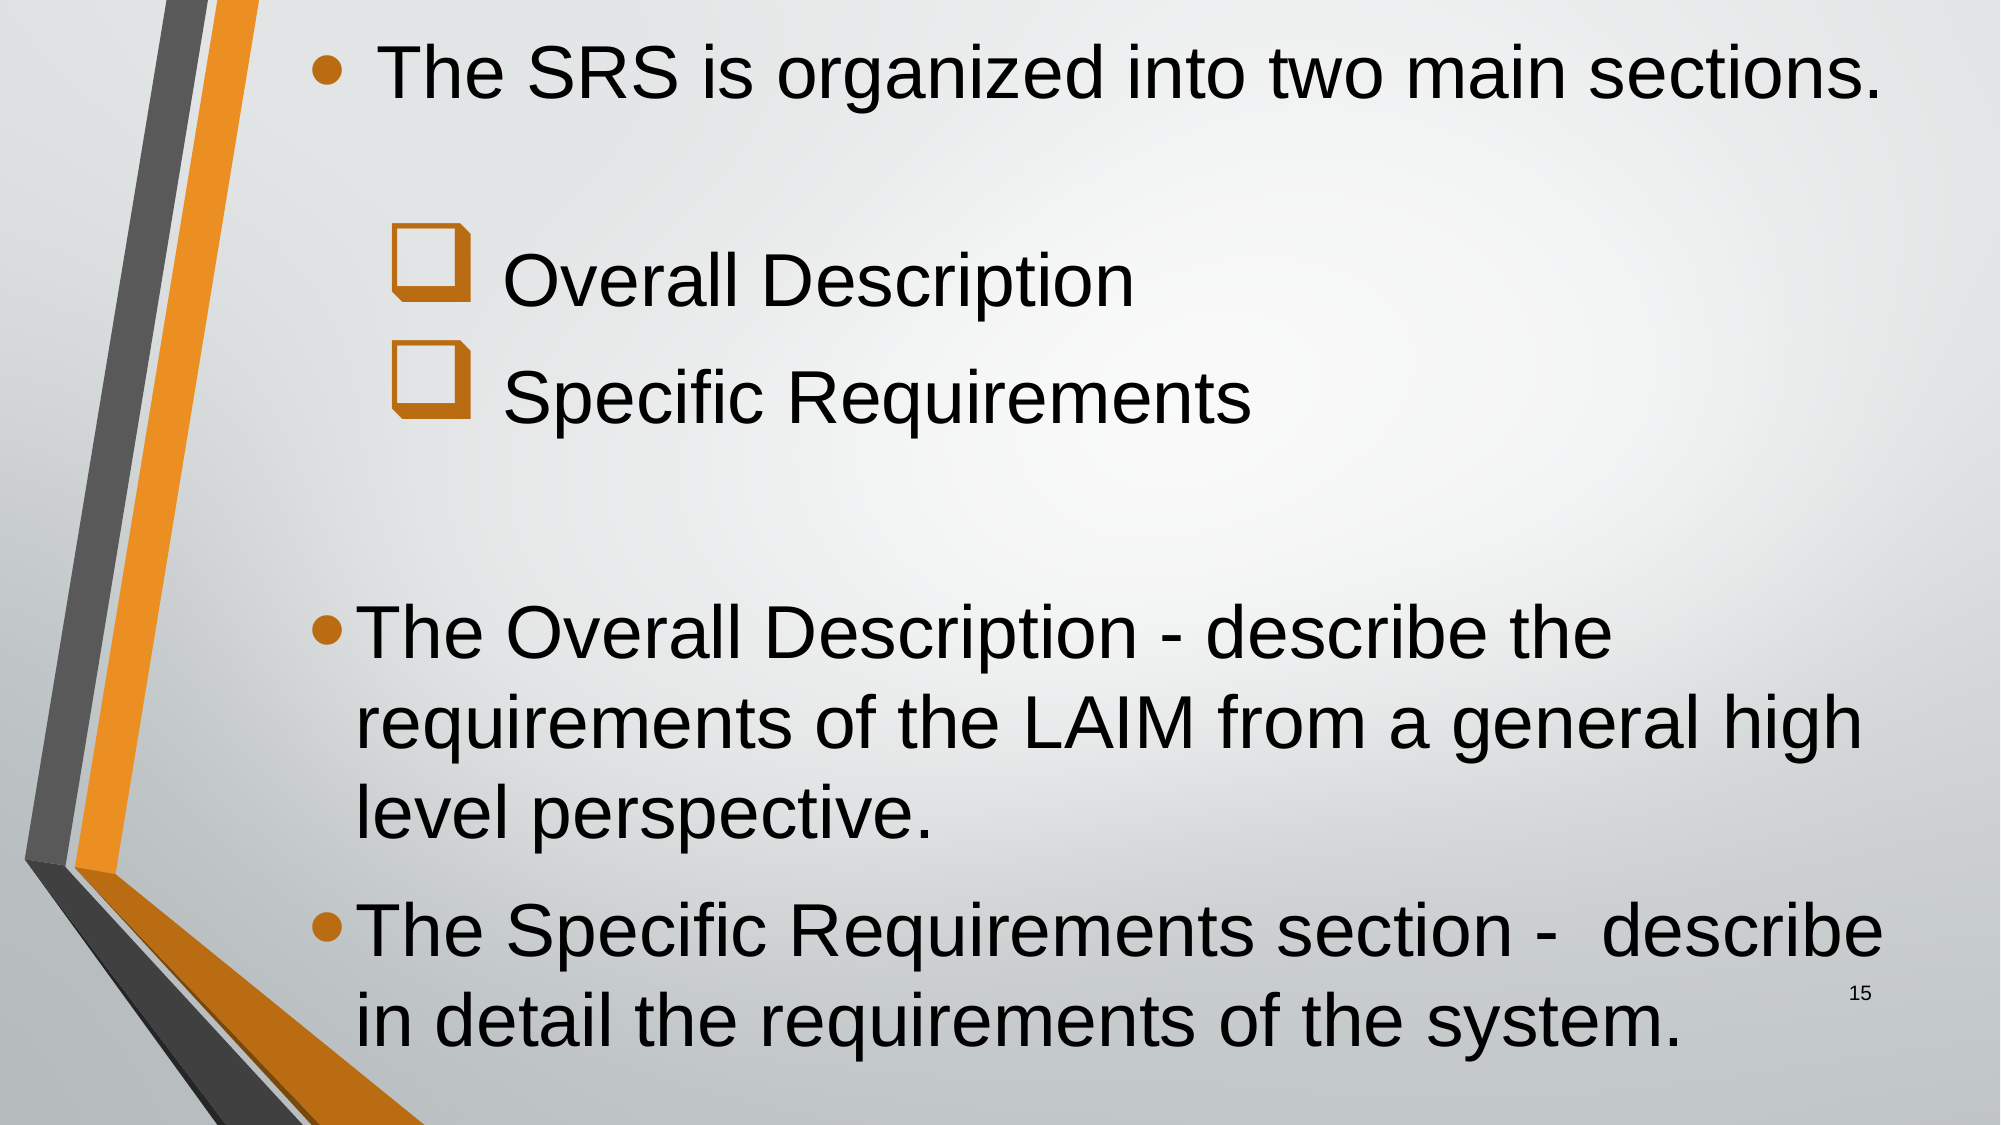

The SRS is organized into two main sections.
 Overall Description
 Specific Requirements

The Overall Description - describe the requirements of the LAIM from a general high level perspective.
The Specific Requirements section -  describe in detail the requirements of the system.
15